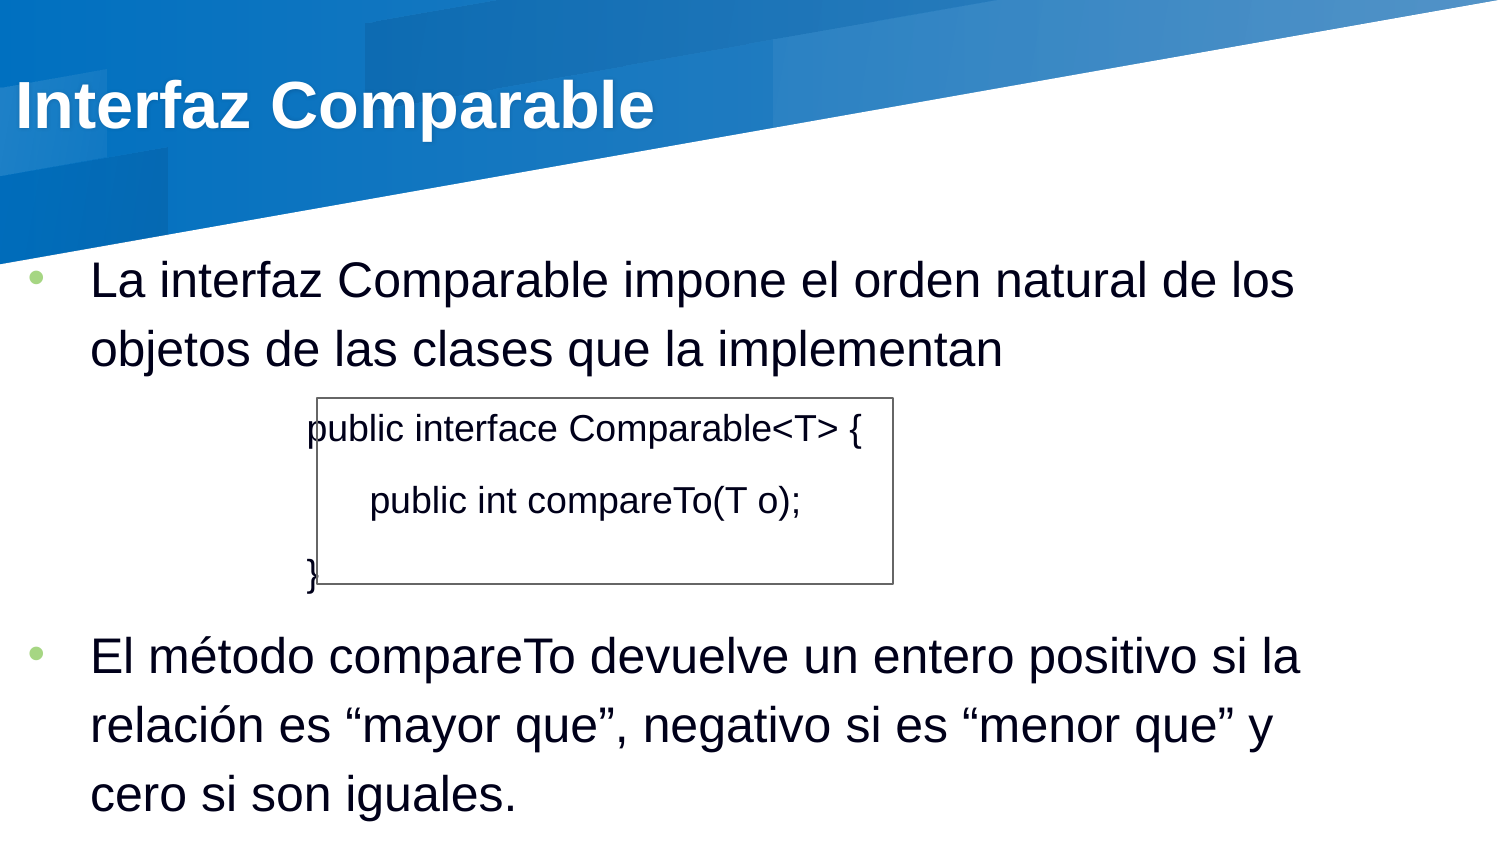

Interfaz Comparable
La interfaz Comparable impone el orden natural de los objetos de las clases que la implementan
                         public interface Comparable<T> {
                               public int compareTo(T o);
                         }
El método compareTo devuelve un entero positivo si la relación es “mayor que”, negativo si es “menor que” y cero si son iguales.